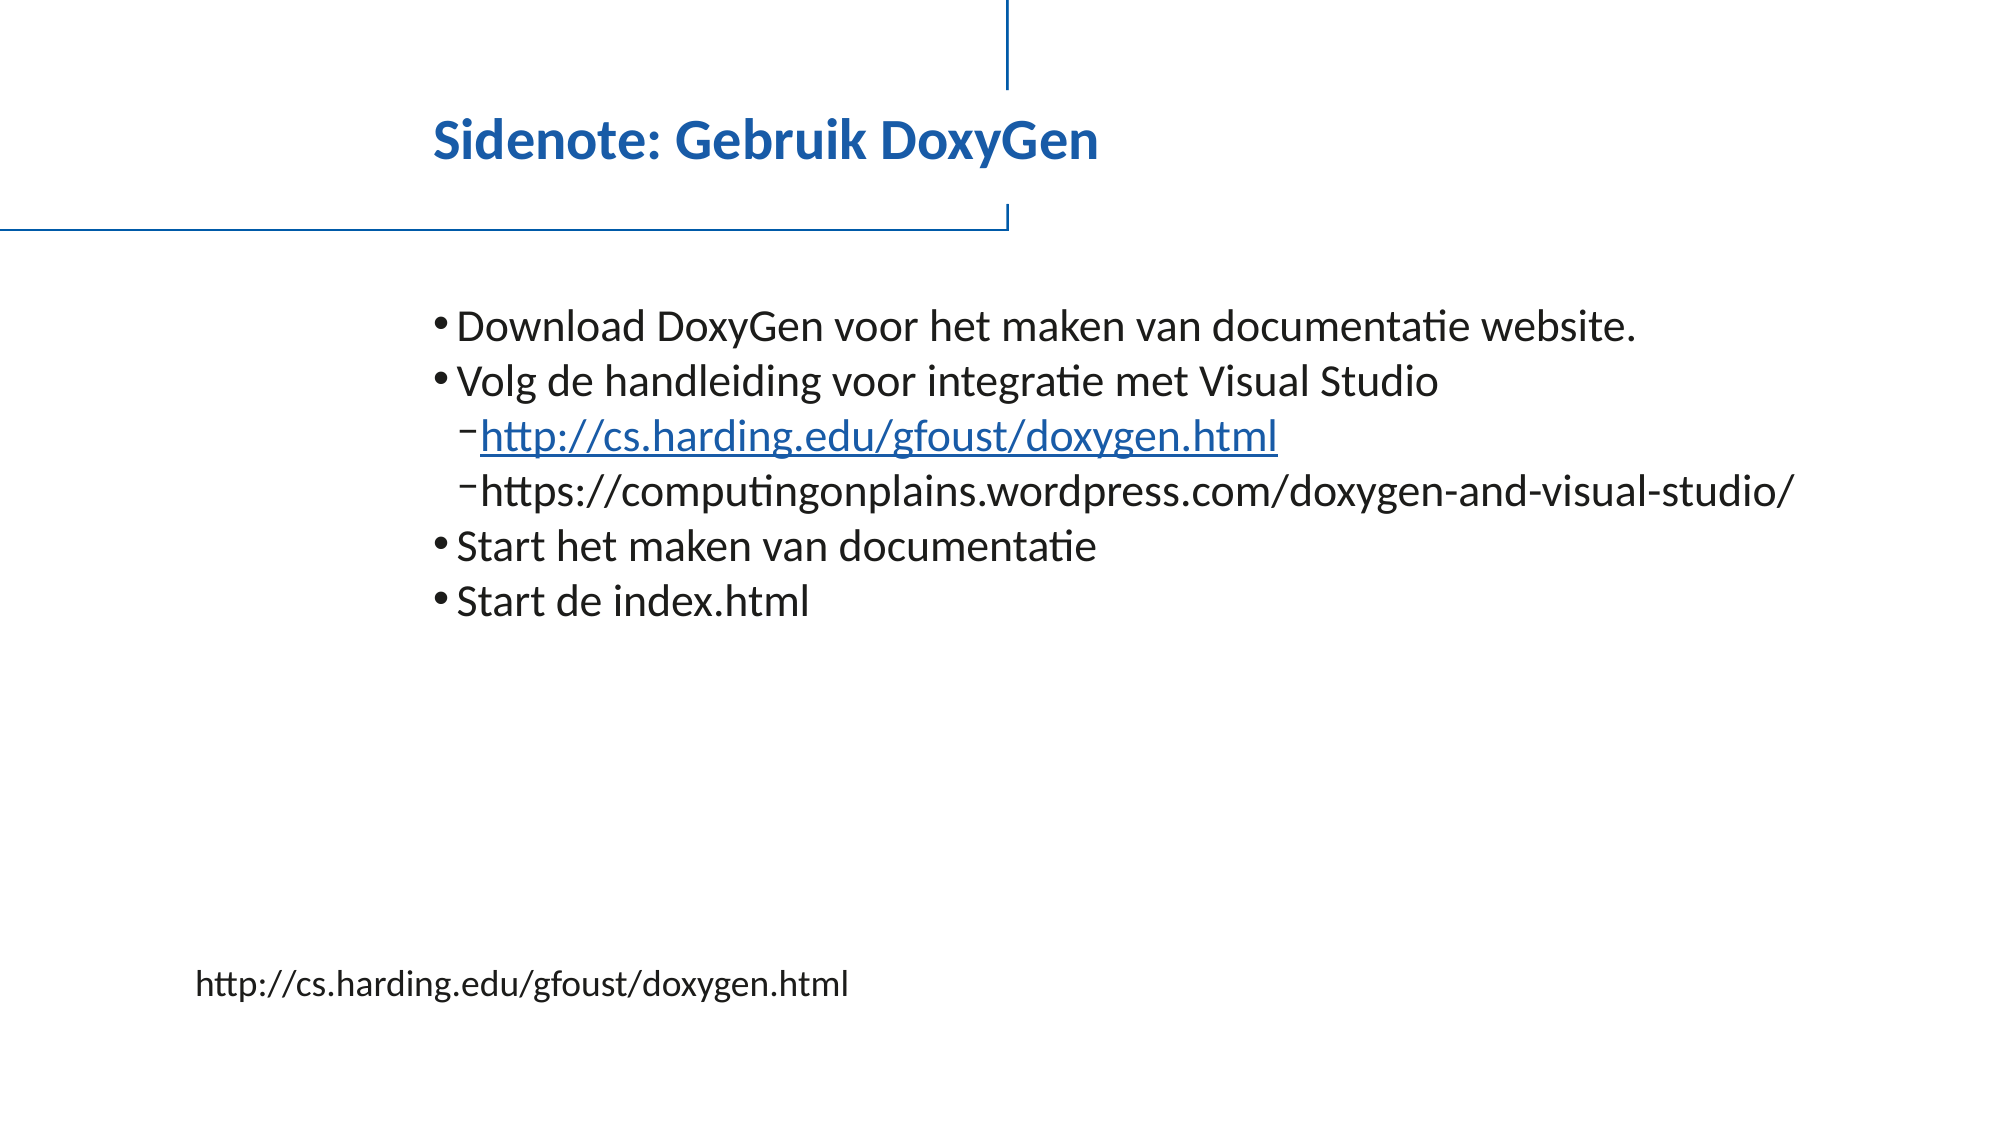

# Sidenote: Gebruik DoxyGen
Download DoxyGen voor het maken van documentatie website.
Volg de handleiding voor integratie met Visual Studio
http://cs.harding.edu/gfoust/doxygen.html
https://computingonplains.wordpress.com/doxygen-and-visual-studio/
Start het maken van documentatie
Start de index.html

http://cs.harding.edu/gfoust/doxygen.html